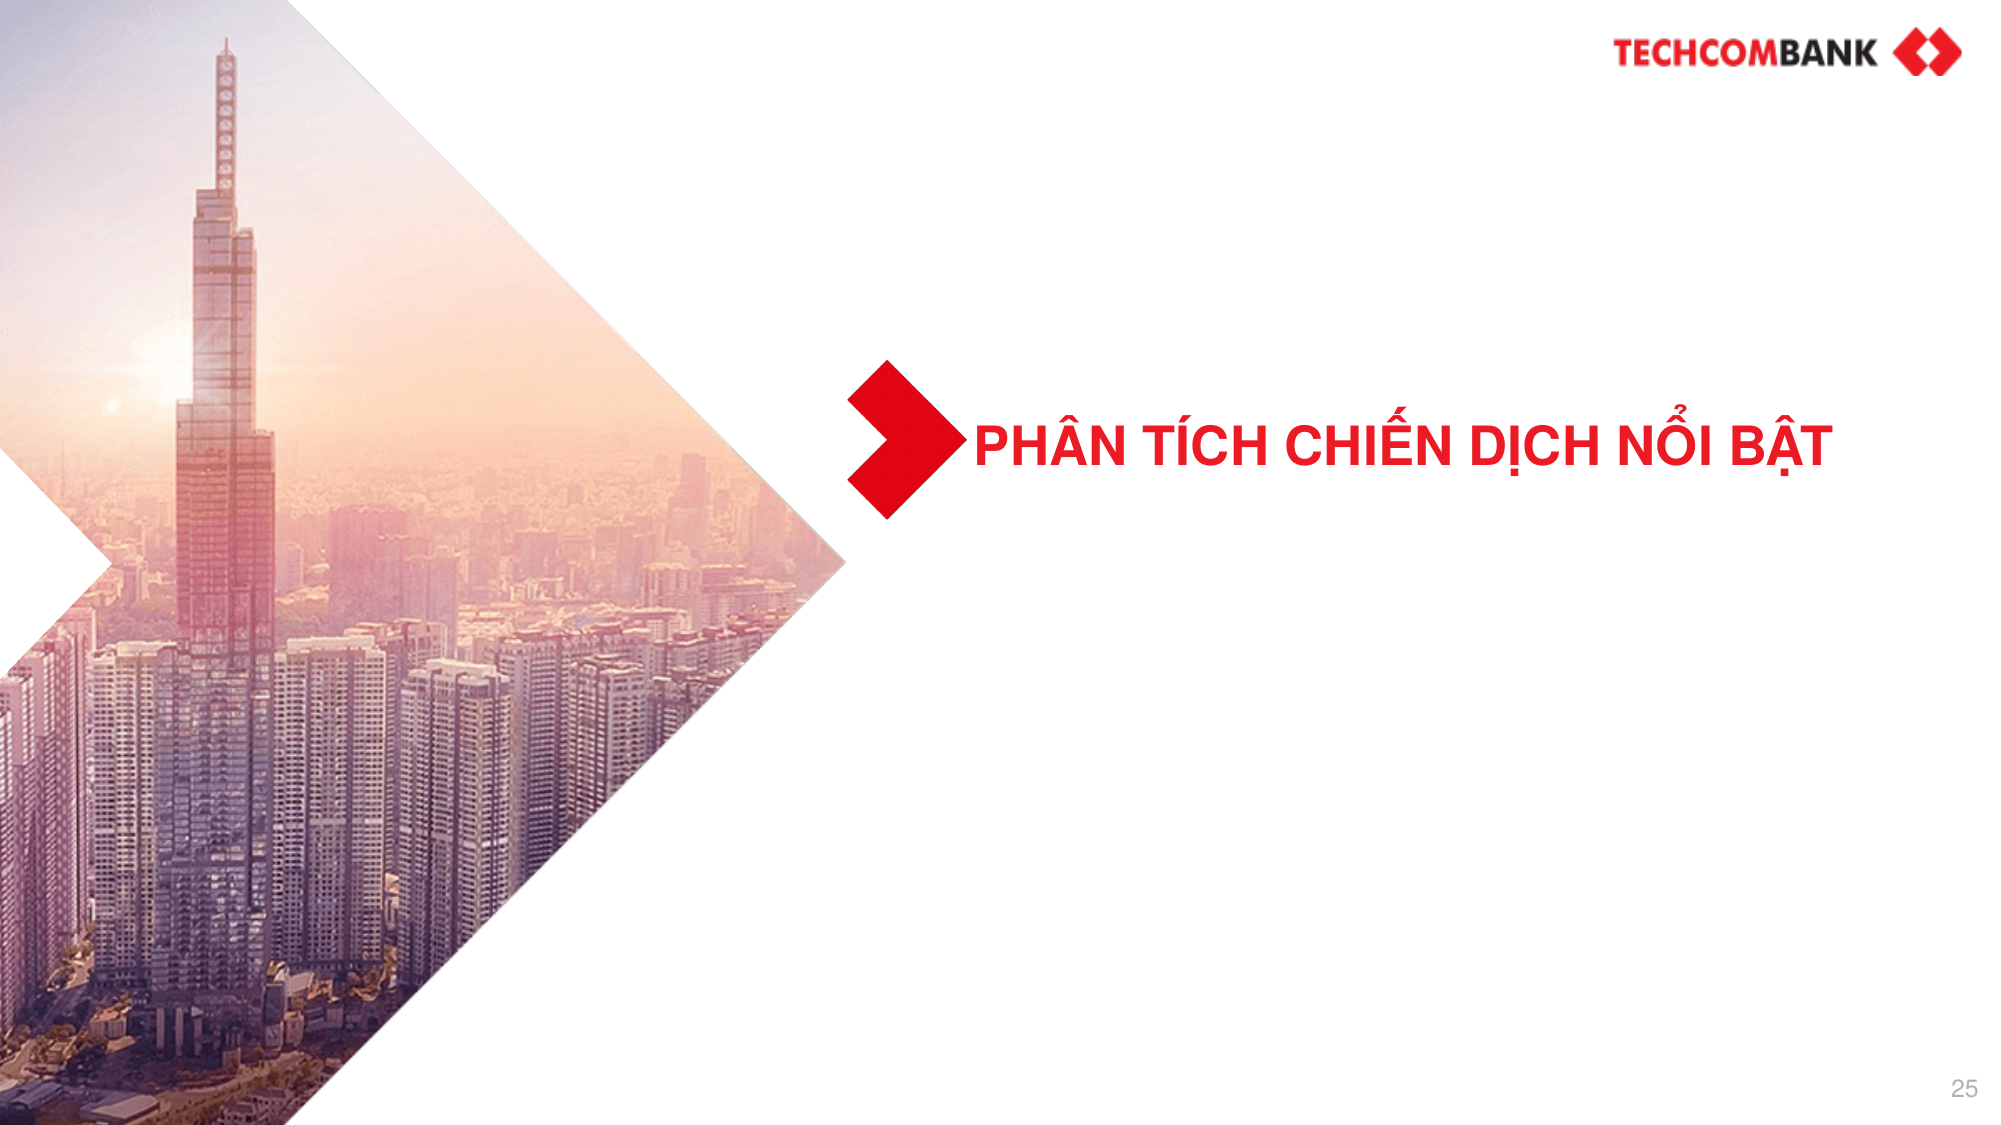

# PHÂN TÍCH CHIẾN DỊCH NỔI BẬT

25